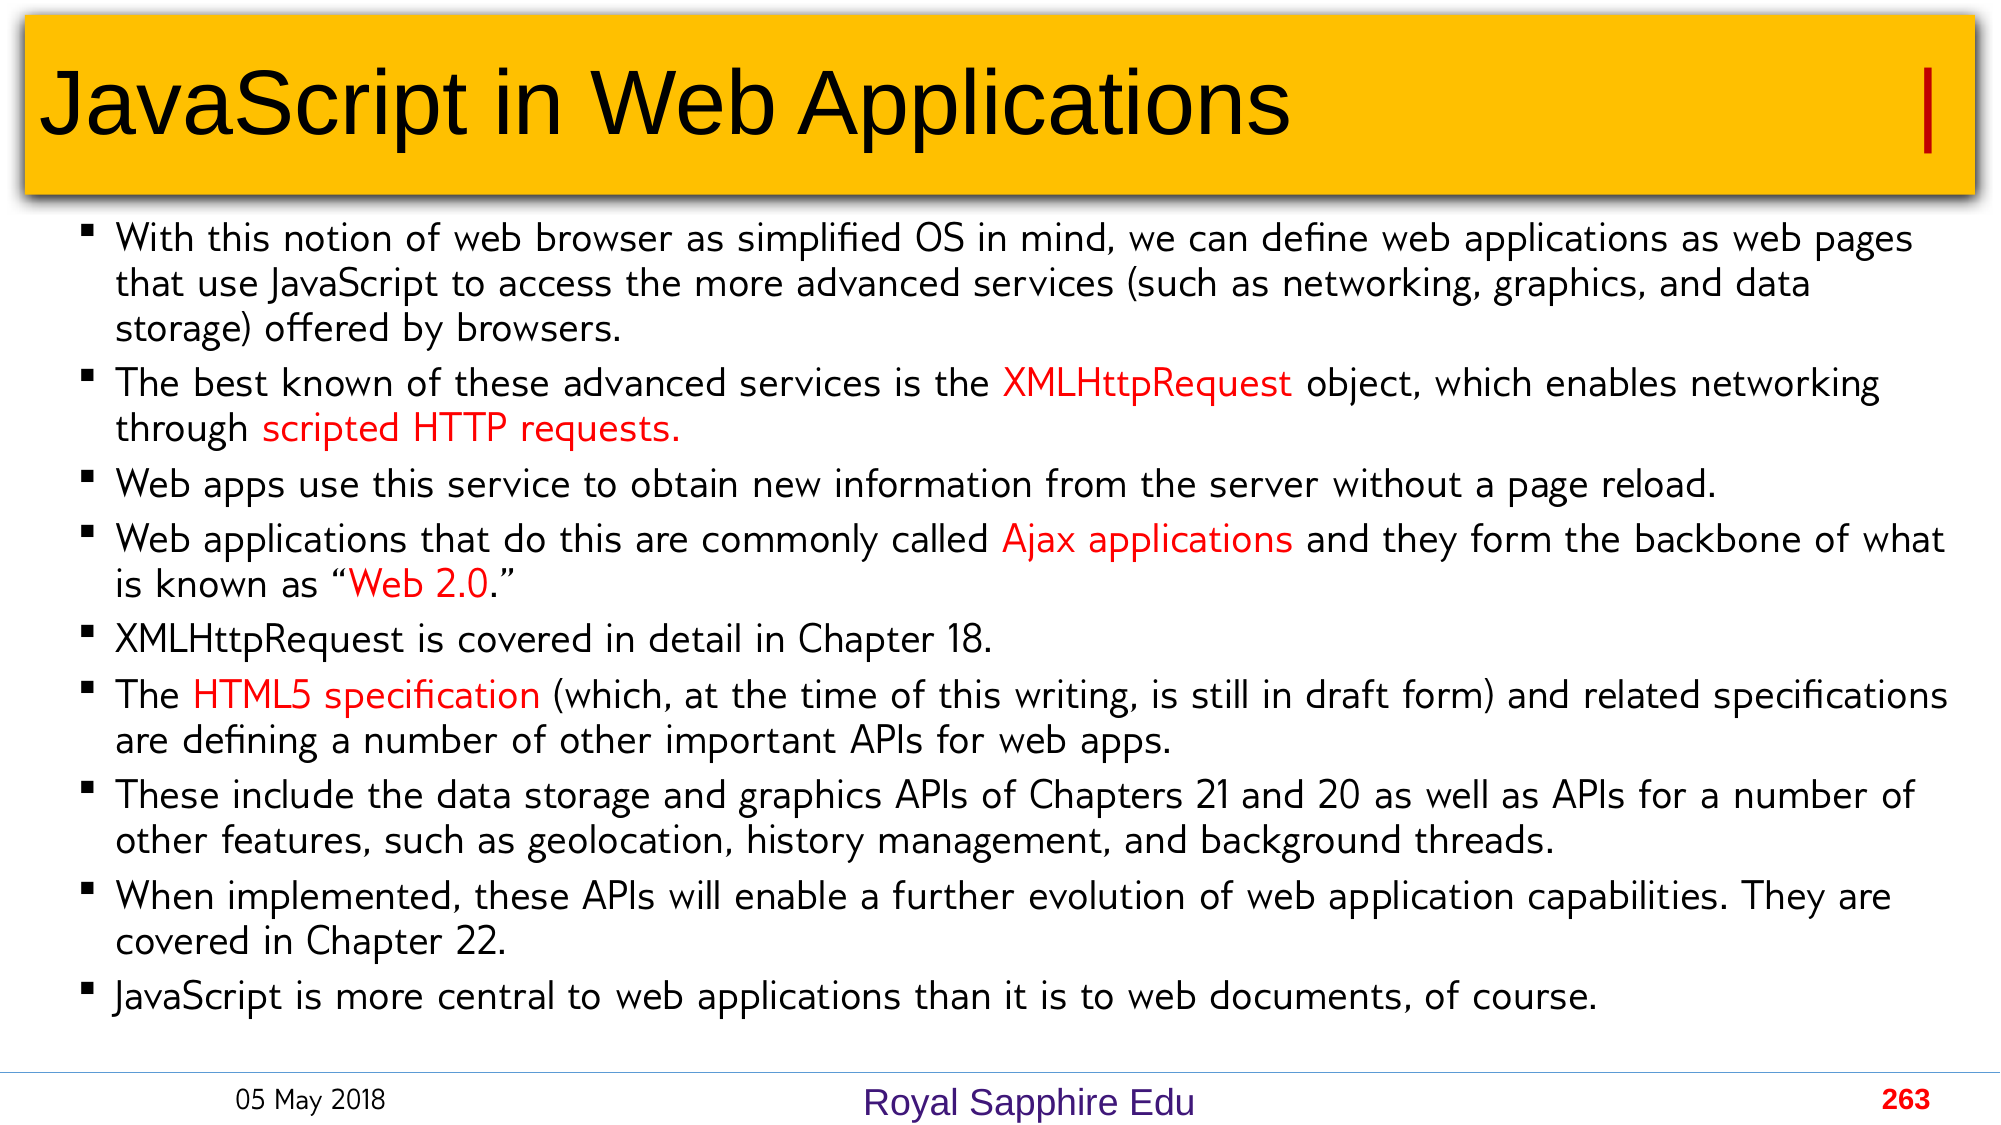

# JavaScript in Web Applications				   |
With this notion of web browser as simplified OS in mind, we can define web applications as web pages that use JavaScript to access the more advanced services (such as networking, graphics, and data storage) offered by browsers.
The best known of these advanced services is the XMLHttpRequest object, which enables networking through scripted HTTP requests.
Web apps use this service to obtain new information from the server without a page reload.
Web applications that do this are commonly called Ajax applications and they form the backbone of what is known as “Web 2.0.”
XMLHttpRequest is covered in detail in Chapter 18.
The HTML5 specification (which, at the time of this writing, is still in draft form) and related specifications are defining a number of other important APIs for web apps.
These include the data storage and graphics APIs of Chapters 21 and 20 as well as APIs for a number of other features, such as geolocation, history management, and background threads.
When implemented, these APIs will enable a further evolution of web application capabilities. They are covered in Chapter 22.
JavaScript is more central to web applications than it is to web documents, of course.
05 May 2018
263